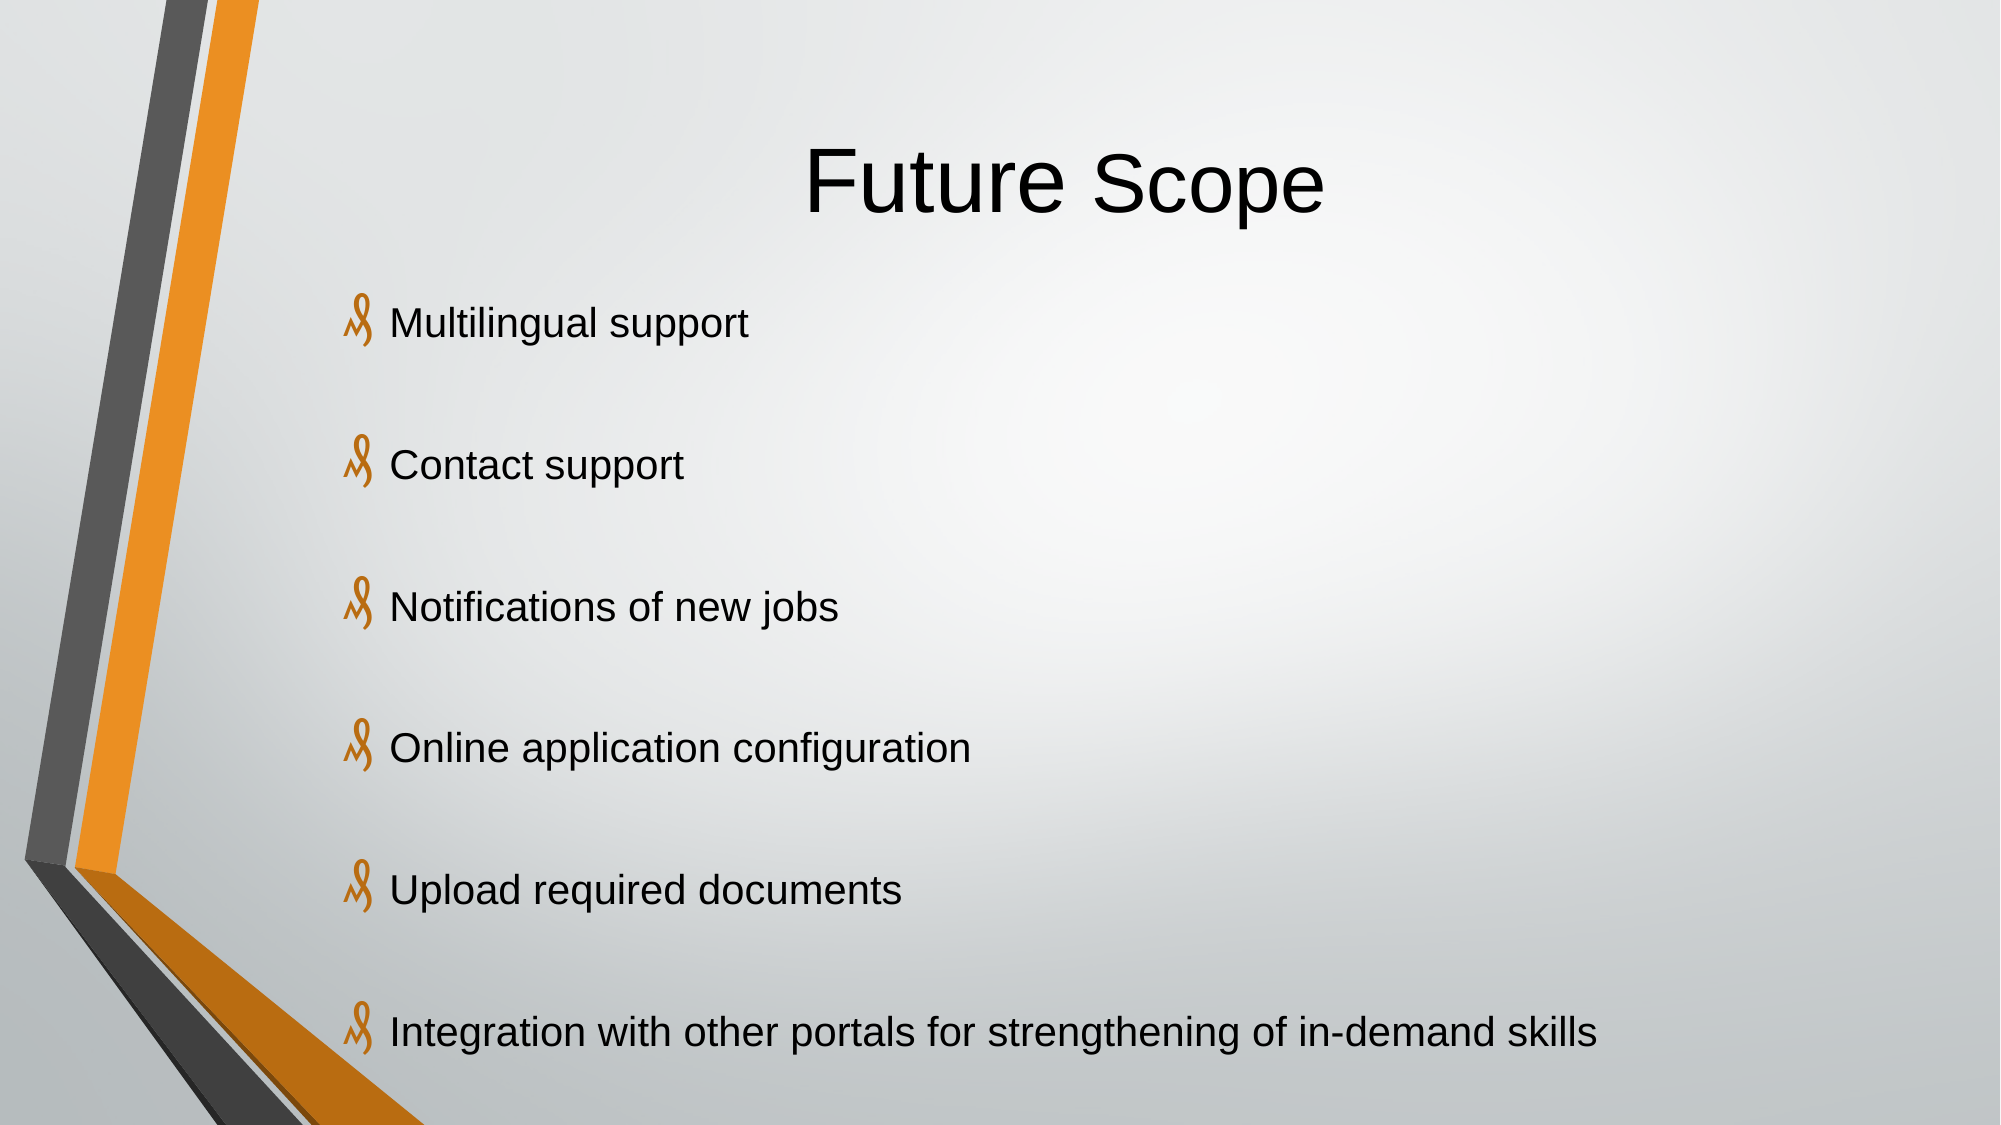

# Future Scope
Multilingual support

Contact support

Notifications of new jobs

Online application configuration

Upload required documents

Integration with other portals for strengthening of in-demand skills